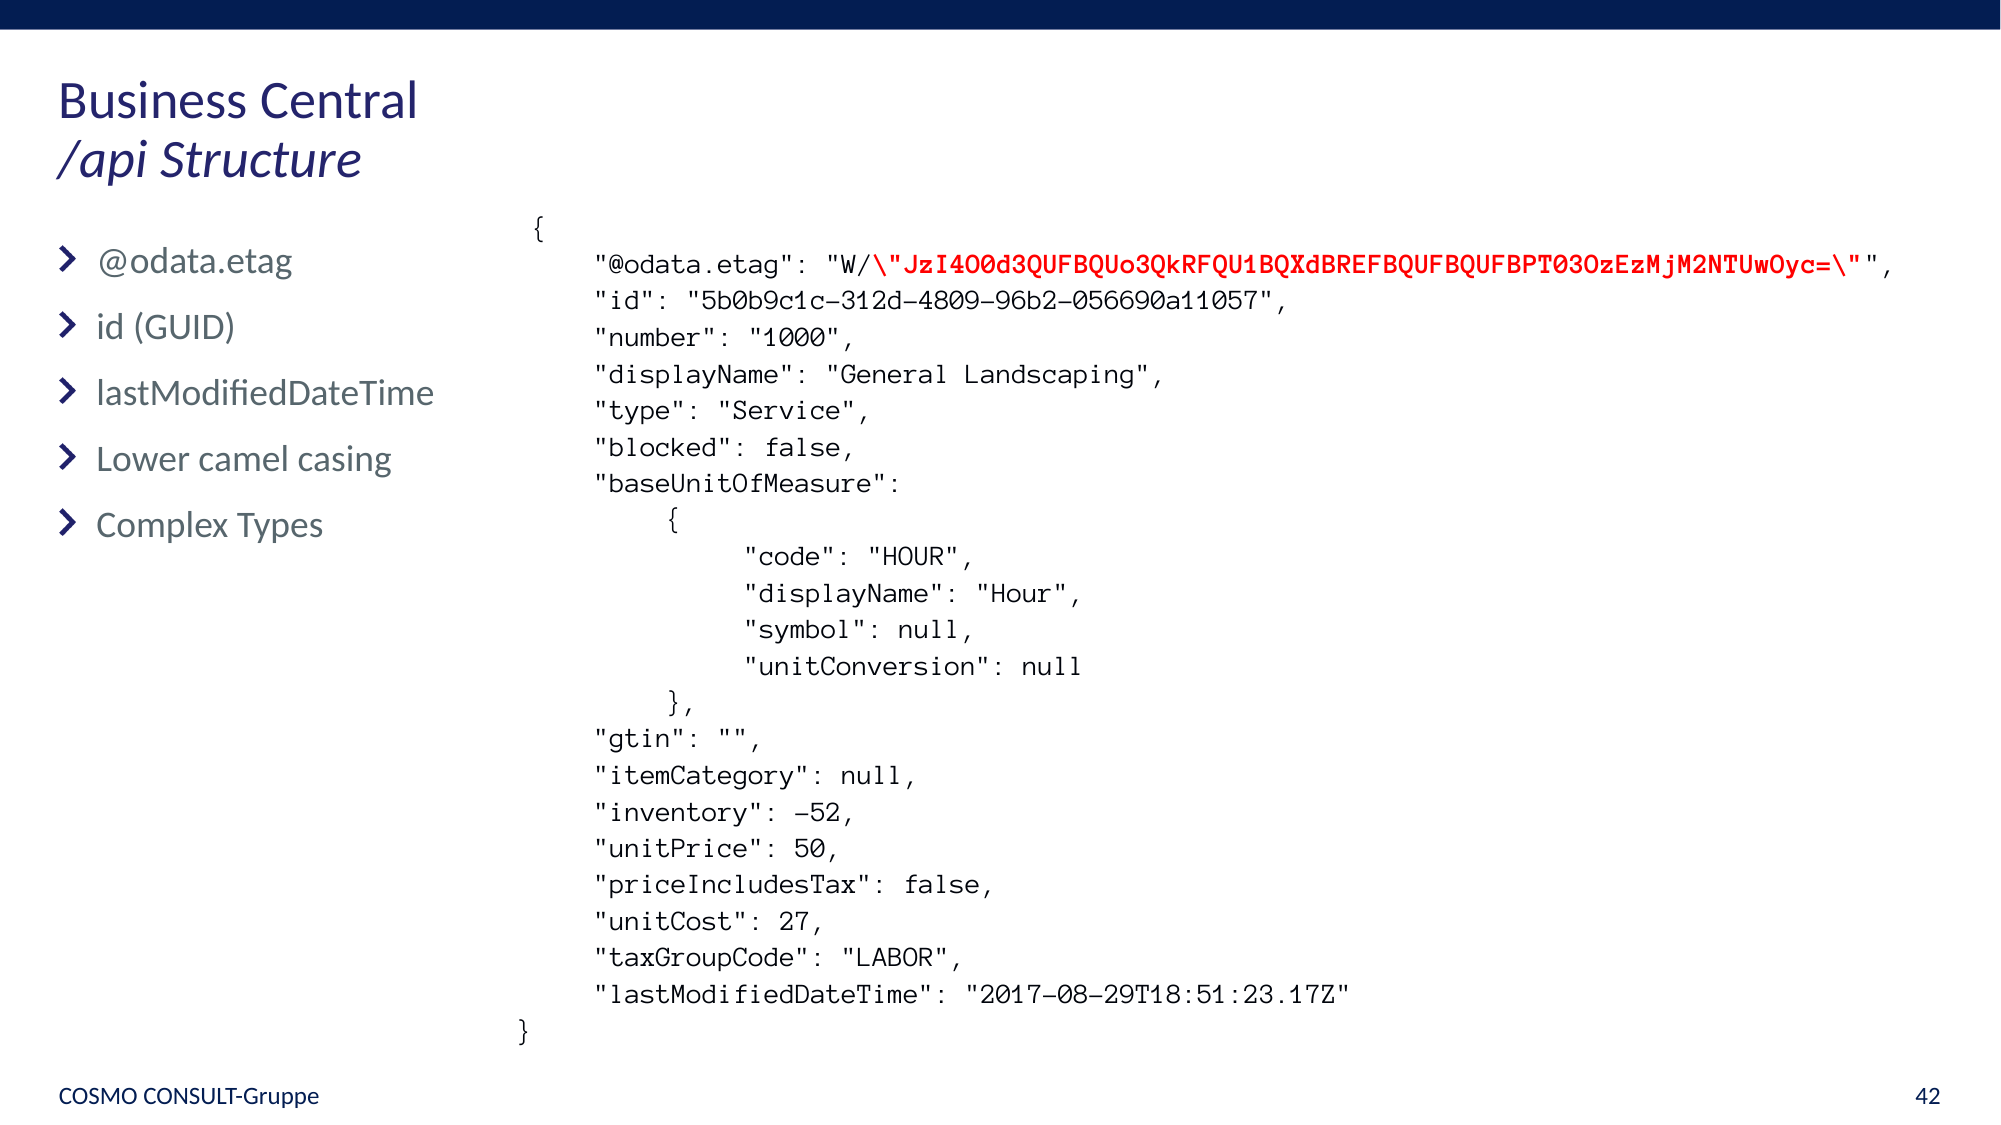

# Business Central /api Structure
 {
     "@odata.etag": "W/\"JzI4O0d3QUFBQUo3QkRFQU1BQXdBREFBQUFBQUFBPT03OzEzMjM2NTUwOyc=\"",
     "id": "5b0b9c1c-312d-4809-96b2-056690a11057",
     "number": "1000",
     "displayName": "General Landscaping",
     "type": "Service",
     "blocked": false,
     "baseUnitOfMeasure":
	{
	     "code": "HOUR",
	     "displayName": "Hour",
	     "symbol": null,
	     "unitConversion": null
	},
     "gtin": "",
     "itemCategory": null,
     "inventory": -52,
     "unitPrice": 50,
     "priceIncludesTax": false,
     "unitCost": 27,
     "taxGroupCode": "LABOR",
     "lastModifiedDateTime": "2017-08-29T18:51:23.17Z"
}
@odata.etag
id (GUID)
lastModifiedDateTime
Lower camel casing
Complex Types